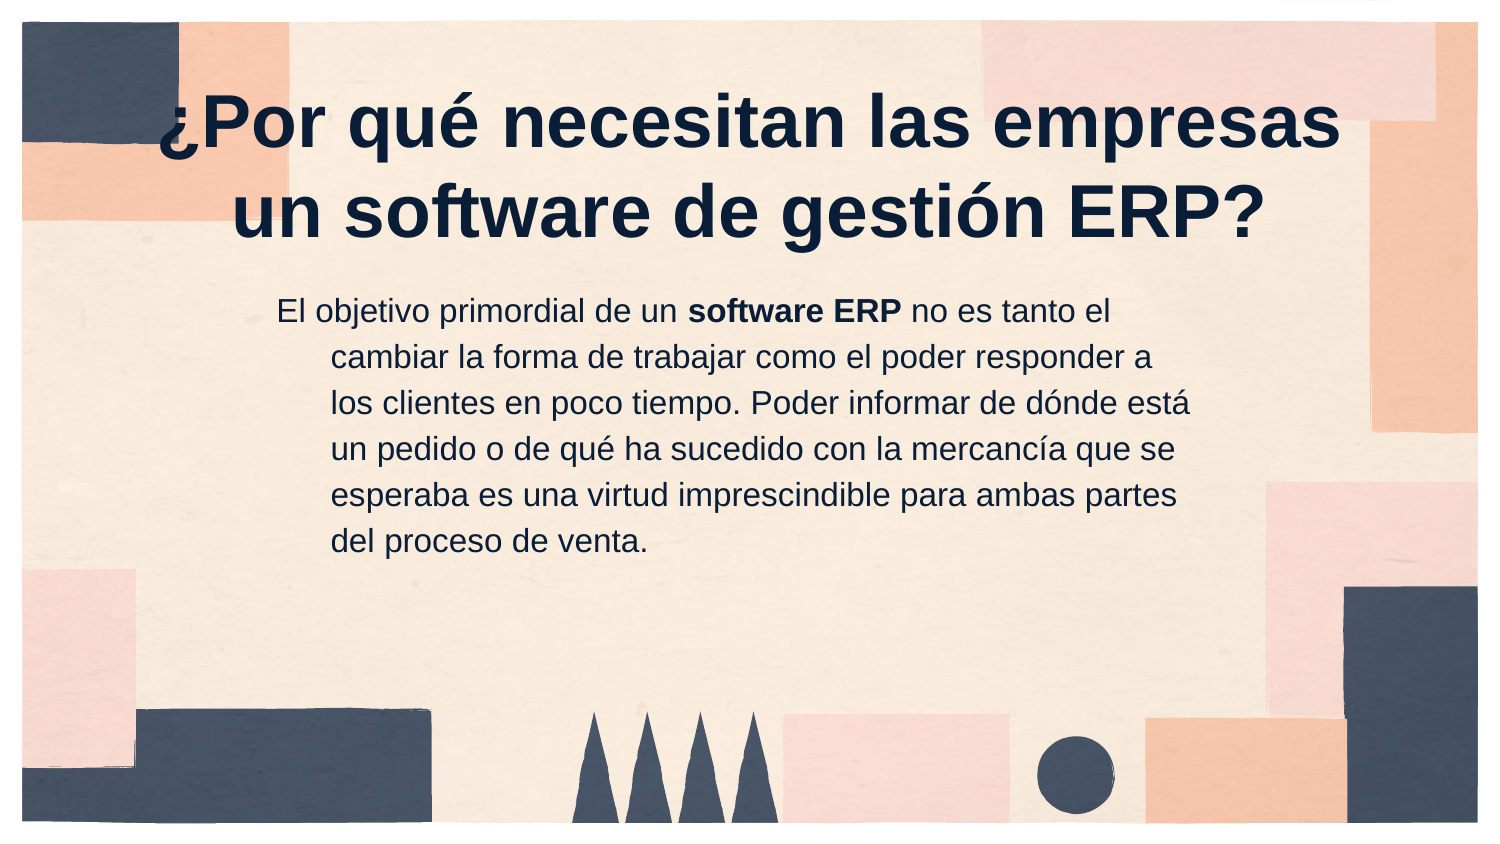

# ¿Por qué necesitan las empresas un software de gestión ERP?
El objetivo primordial de un software ERP no es tanto el cambiar la forma de trabajar como el poder responder a los clientes en poco tiempo. Poder informar de dónde está un pedido o de qué ha sucedido con la mercancía que se esperaba es una virtud imprescindible para ambas partes del proceso de venta.